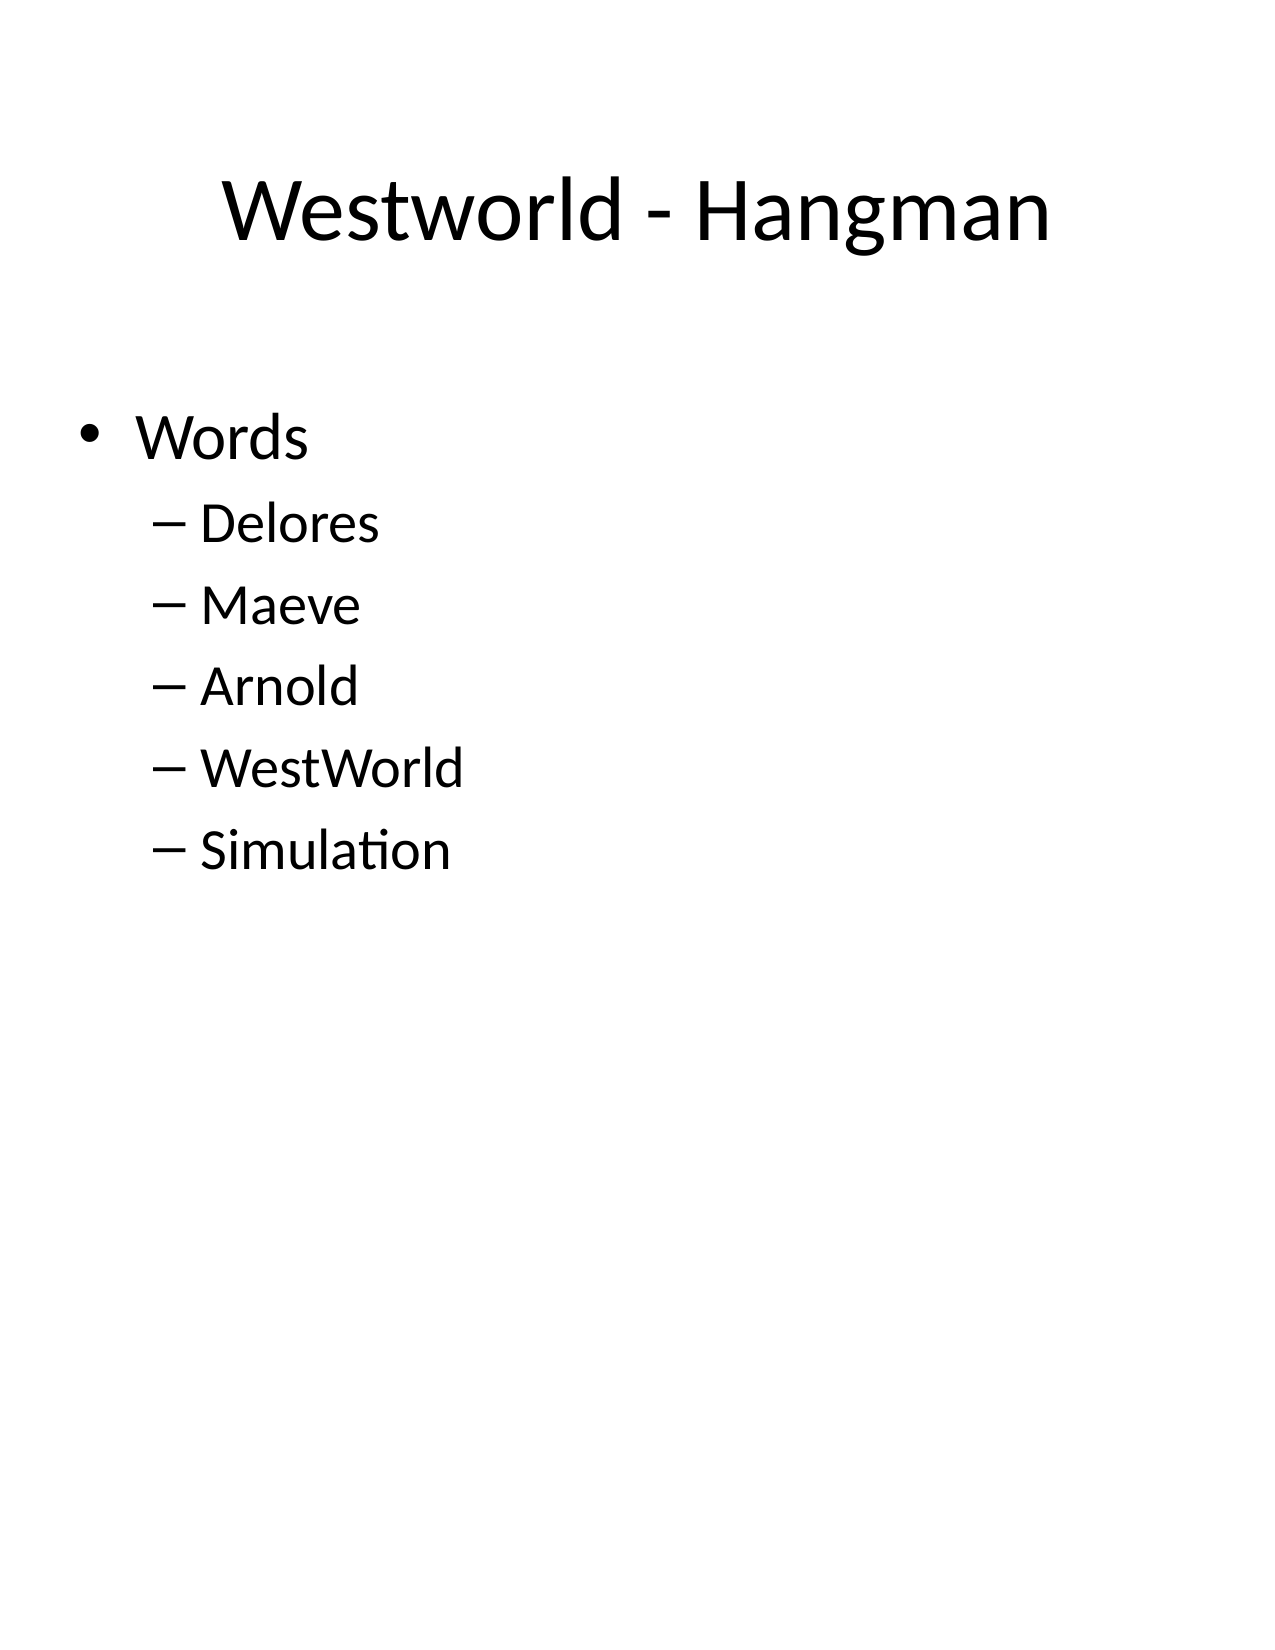

# Westworld - Hangman
Words
Delores
Maeve
Arnold
WestWorld
Simulation